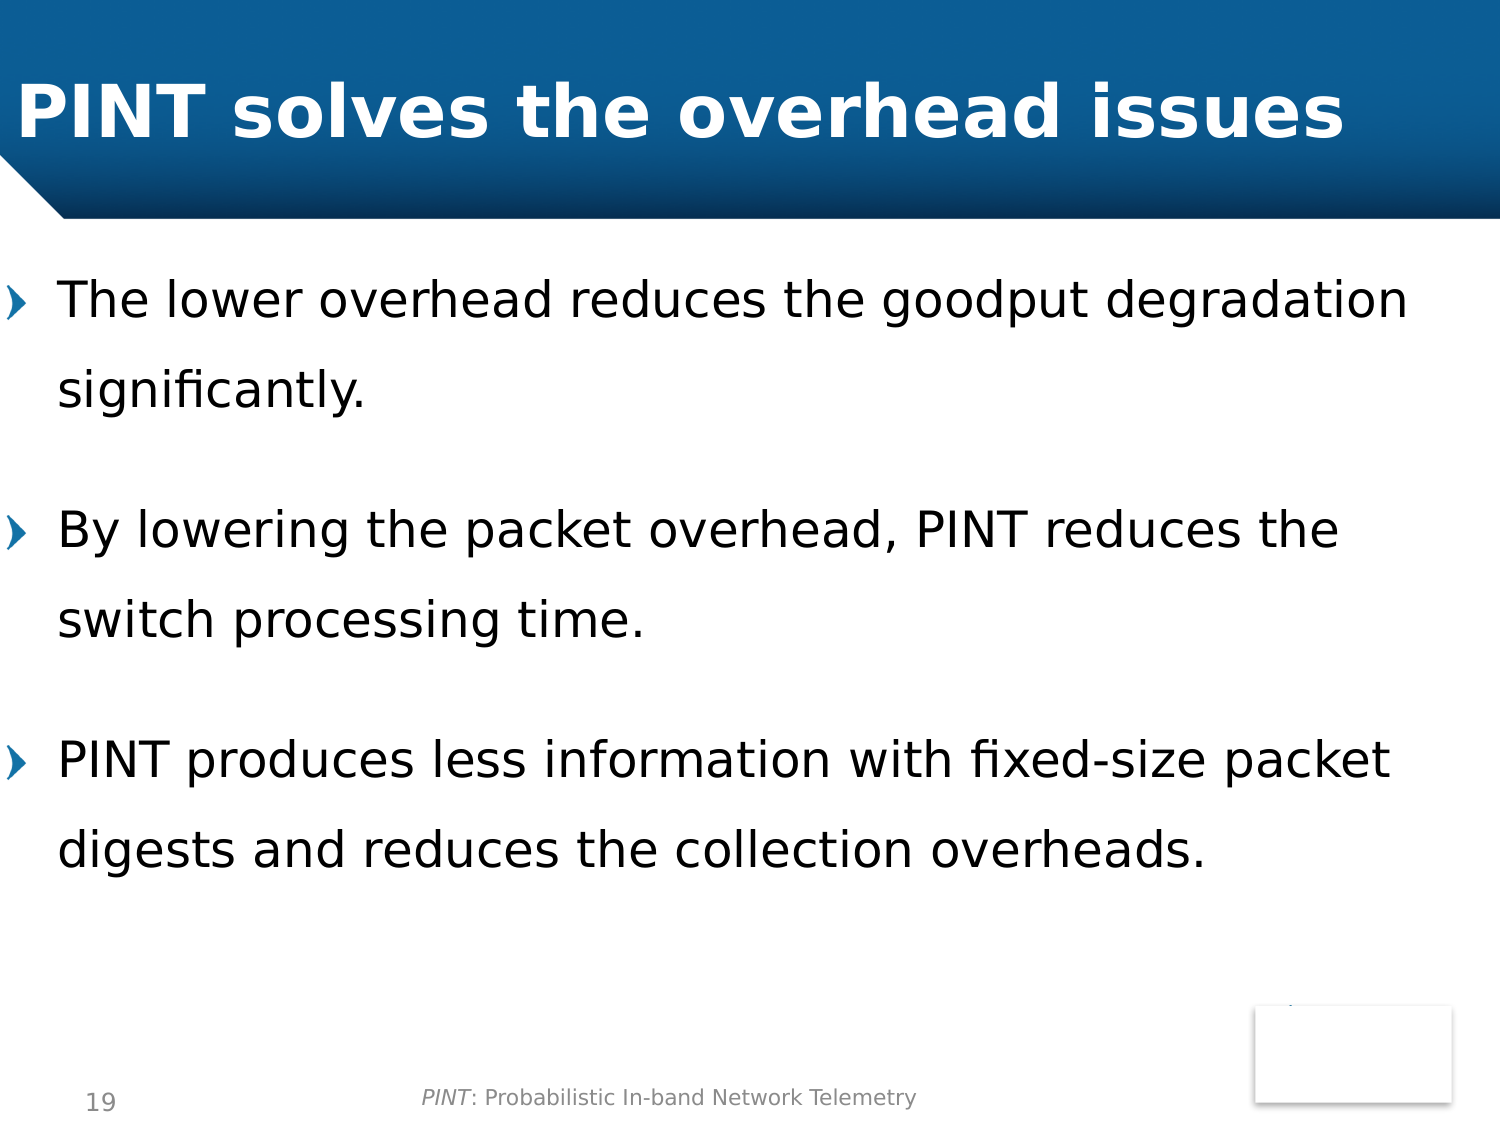

# PINT solves the overhead issues
The lower overhead reduces the goodput degradation significantly.
By lowering the packet overhead, PINT reduces the switch processing time.
PINT produces less information with fixed-size packet digests and reduces the collection overheads.

19